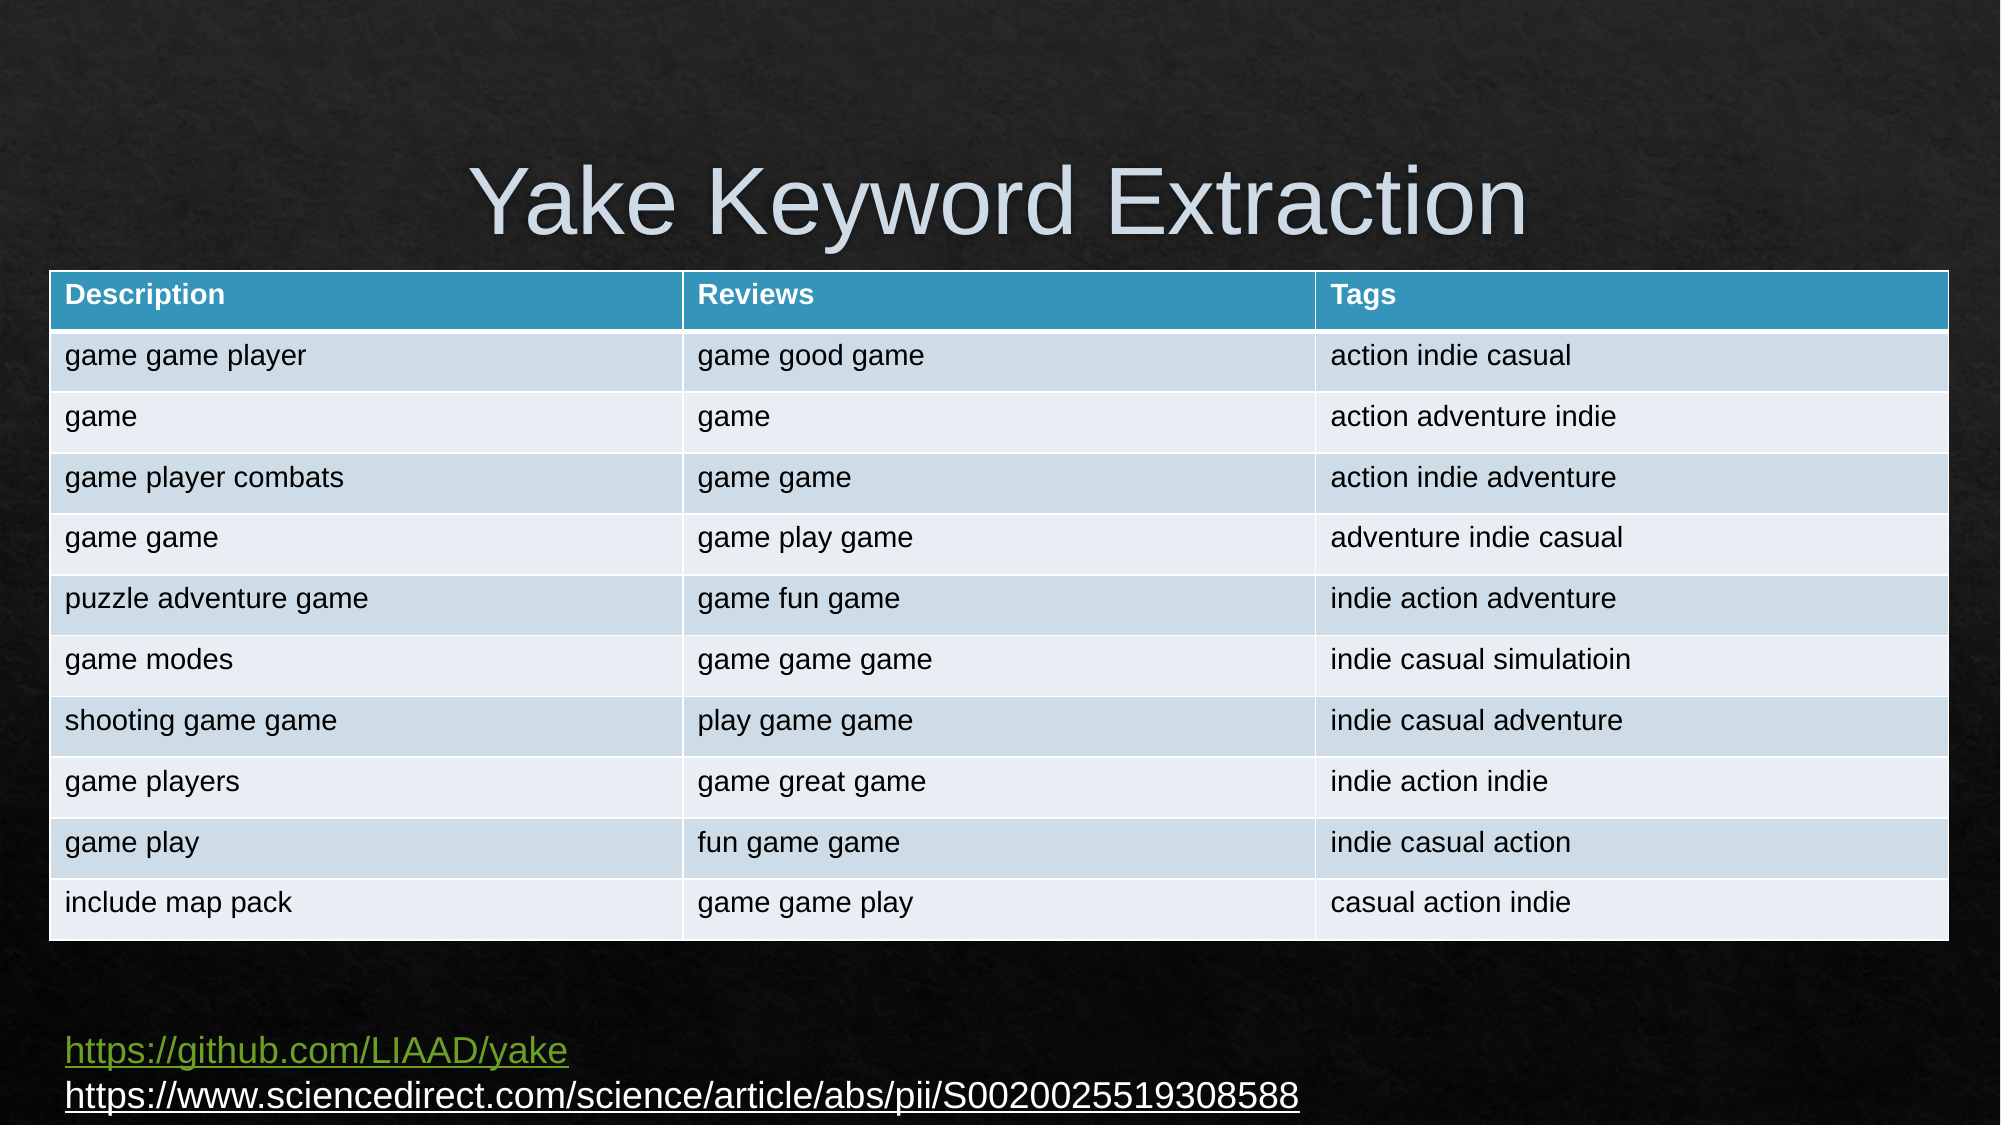

# Yake Keyword Extraction
| Description | Reviews | Tags |
| --- | --- | --- |
| game game player | game good game | action indie casual |
| game | game | action adventure indie |
| game player combats | game game | action indie adventure |
| game game | game play game | adventure indie casual |
| puzzle adventure game | game fun game | indie action adventure |
| game modes | game game game | indie casual simulatioin |
| shooting game game | play game game | indie casual adventure |
| game players | game great game | indie action indie |
| game play | fun game game | indie casual action |
| include map pack | game game play | casual action indie |

https://github.com/LIAAD/yake
https://www.sciencedirect.com/science/article/abs/pii/S0020025519308588